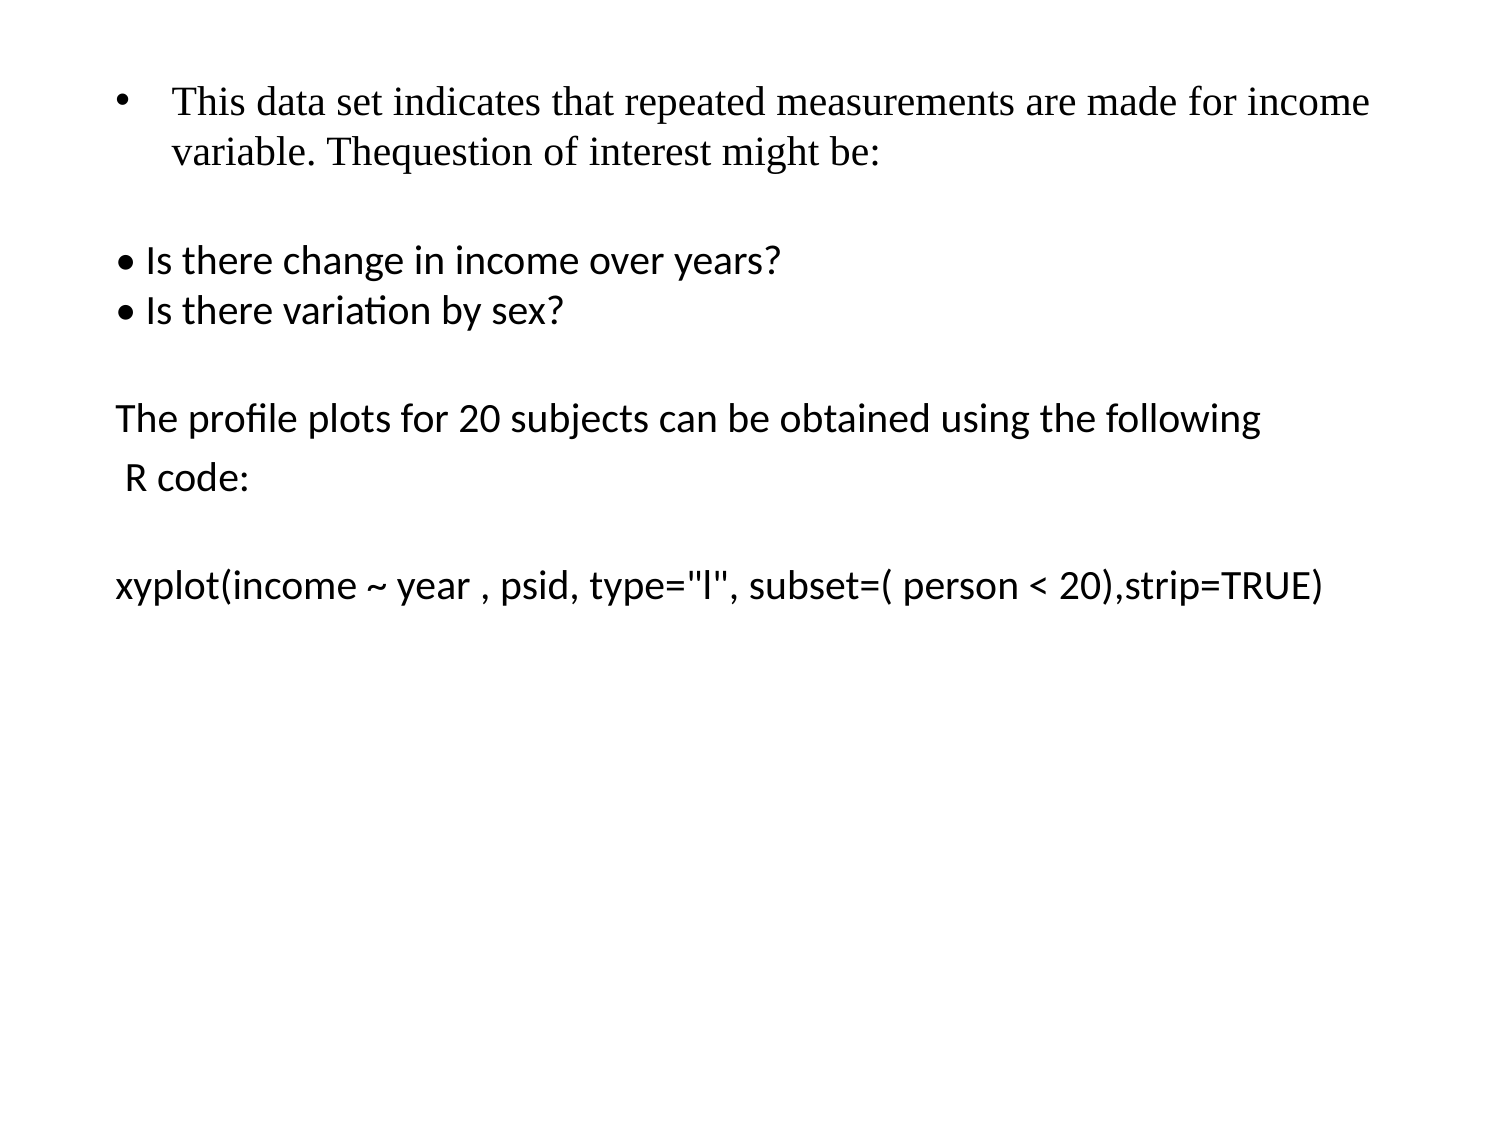

This data set indicates that repeated measurements are made for income variable. Thequestion of interest might be:
• Is there change in income over years?
• Is there variation by sex?
The profile plots for 20 subjects can be obtained using the following
 R code:
xyplot(income ~ year , psid, type="l", subset=( person < 20),strip=TRUE)